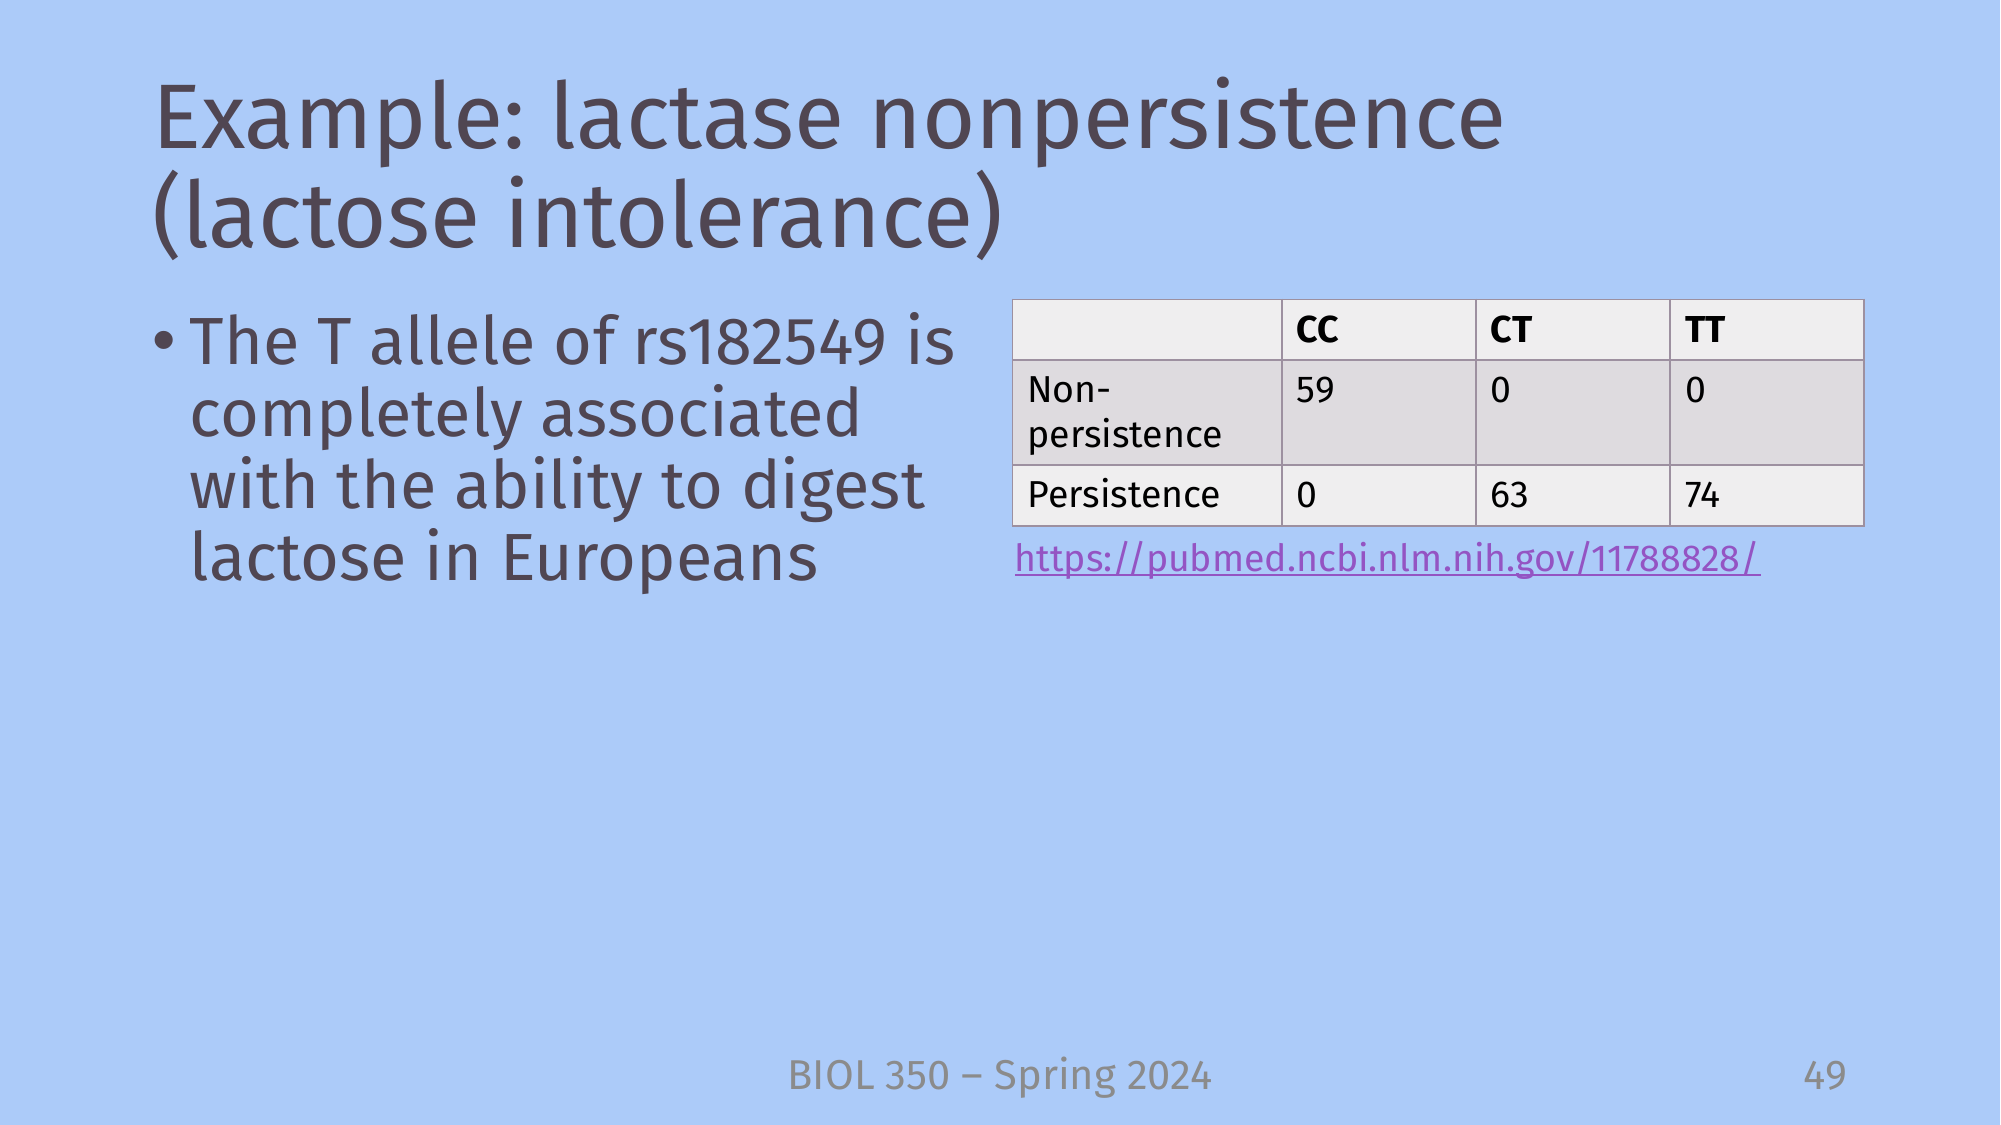

# Example: lactase nonpersistence (lactose intolerance)
The T allele of rs182549 is completely associated with the ability to digest lactose in Europeans
|  | CC | CT | TT |
| --- | --- | --- | --- |
| Non-persistence | 59 | 0 | 0 |
| Persistence | 0 | 63 | 74 |
https://pubmed.ncbi.nlm.nih.gov/11788828/
BIOL 350 – Spring 2024
49